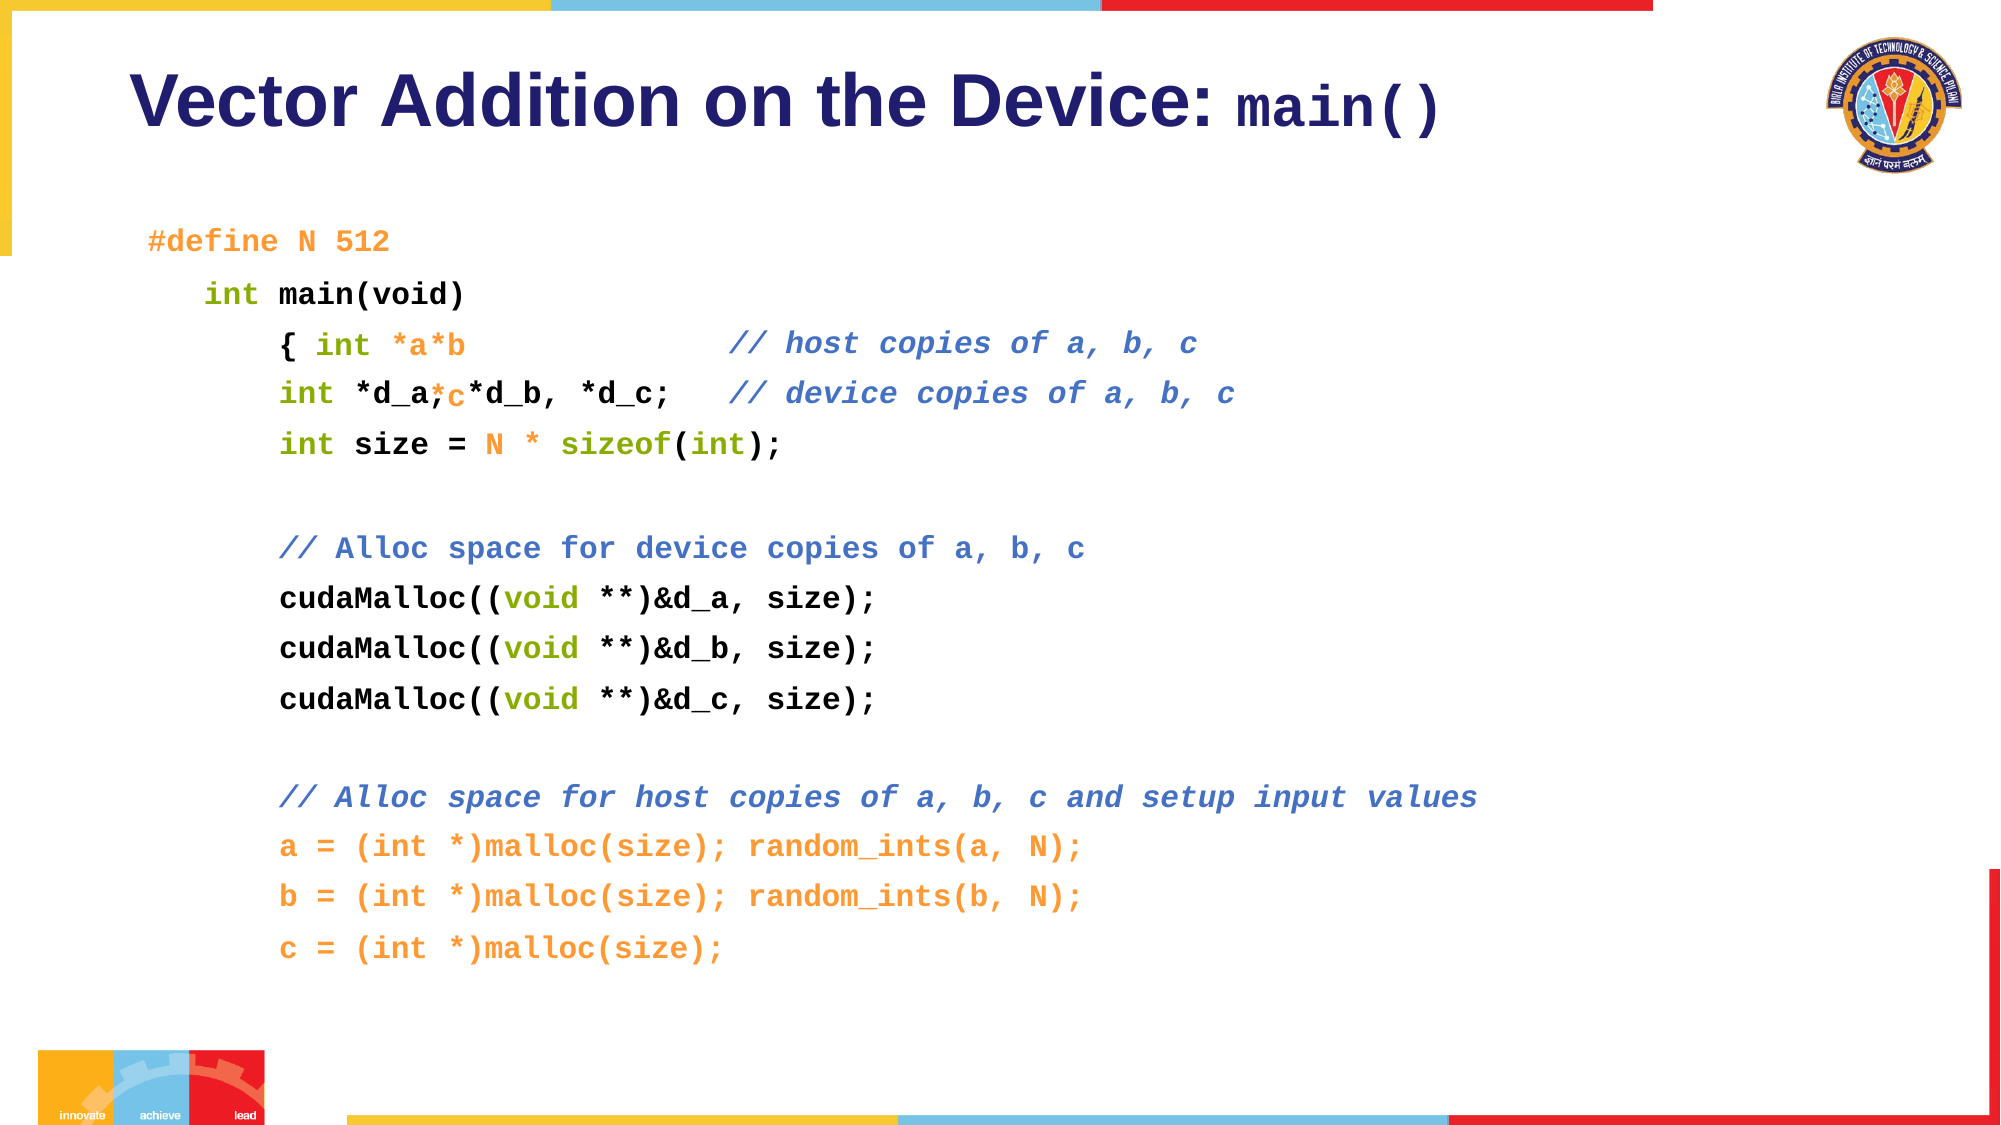

# Vector Addition on the Device: main()
#define N 512
int main(void) { int *a	*b	*c
// host copies of a, b, c
// device copies of a, b, c
int *d_a, *d_b, *d_c;
int size = N * sizeof(int);

// Alloc space for device copies of a, b, c cudaMalloc((void **)&d_a, size); cudaMalloc((void **)&d_b, size); cudaMalloc((void **)&d_c, size);
| // Alloc | space for host copies of a, b, | c and setup input values |
| --- | --- | --- |
| a = (int | \*)malloc(size); random\_ints(a, | N); |
| b = (int | \*)malloc(size); random\_ints(b, | N); |
| c = (int | \*)malloc(size); |  |